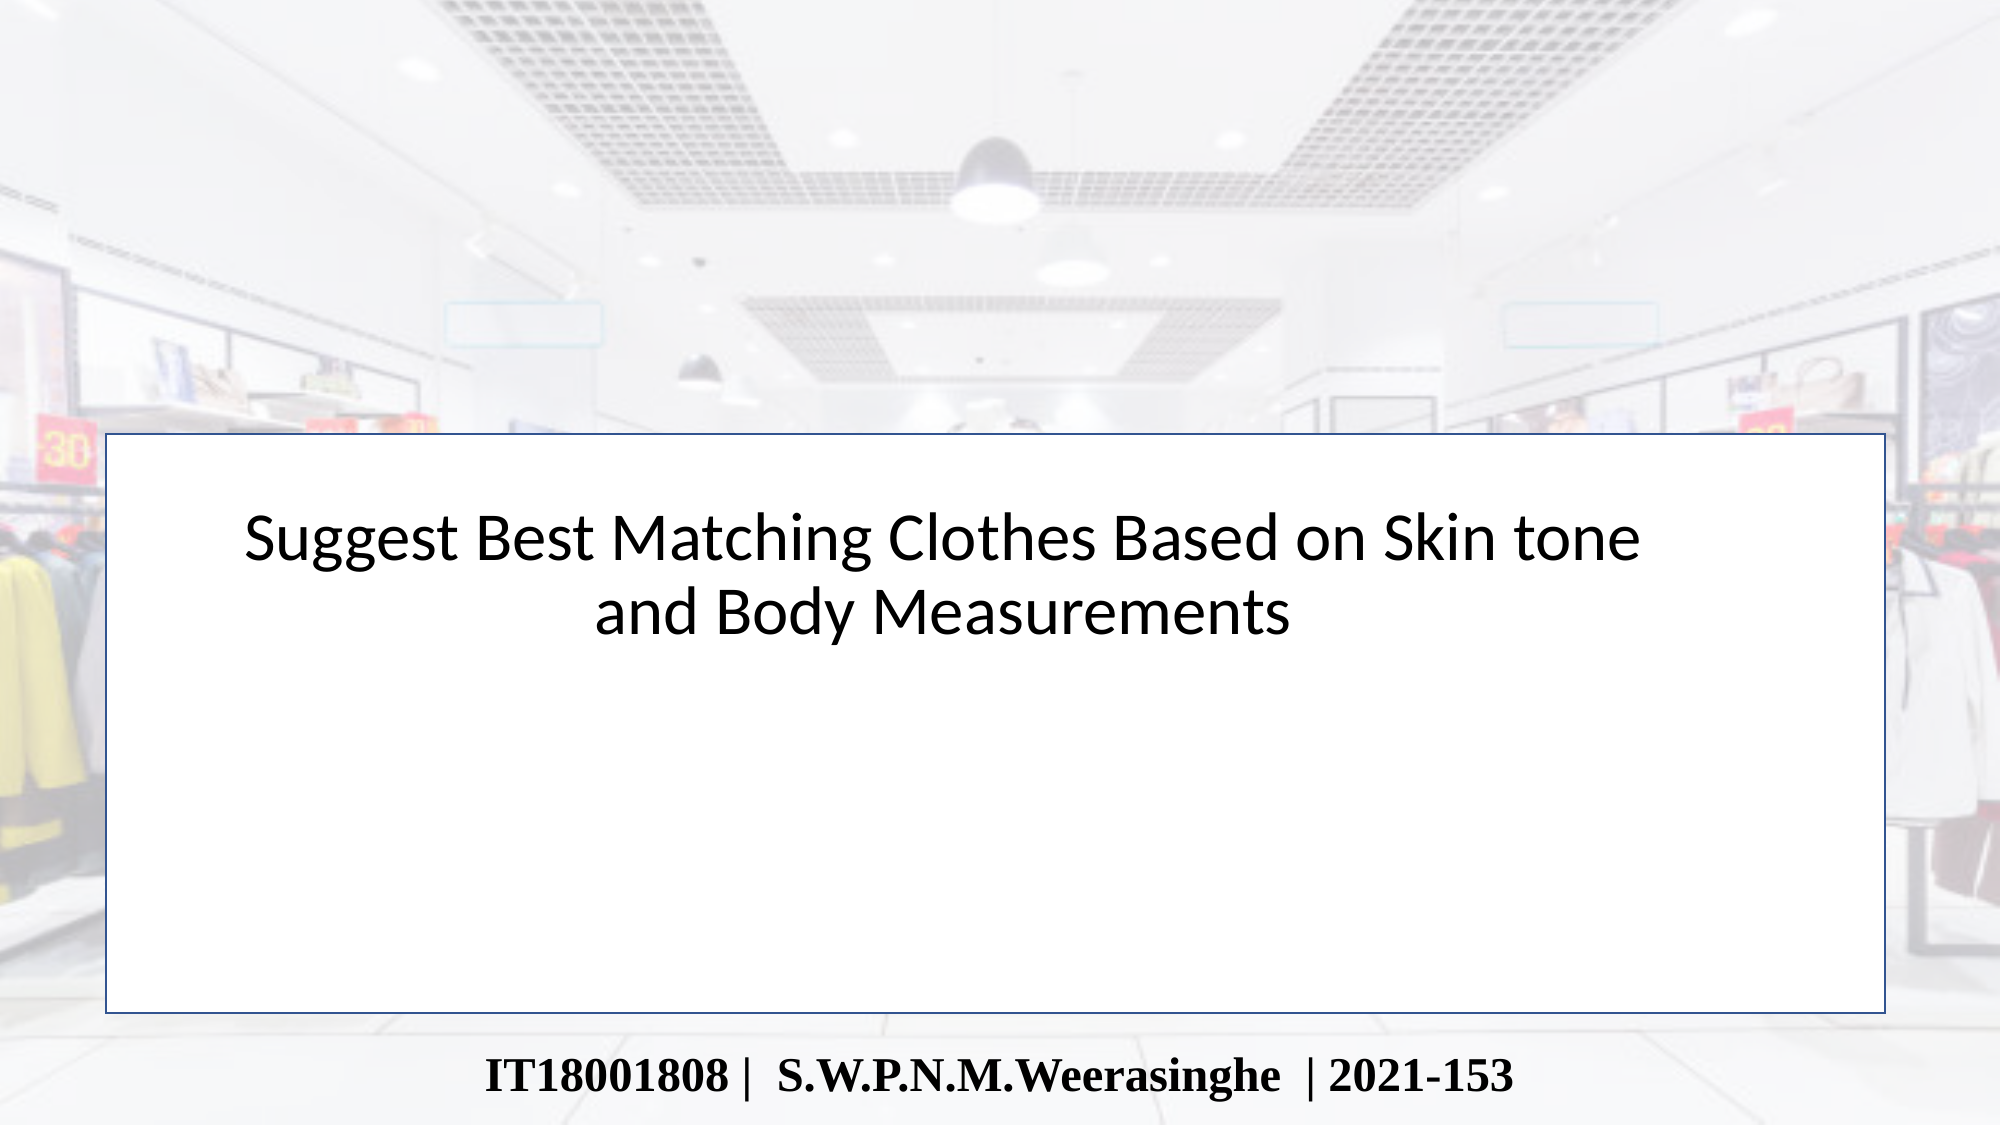

# Suggest Best Matching Clothes Based on Skin tone and Body Measurements
IT18001808 |  S.W.P.N.M.Weerasinghe  | 2021-153